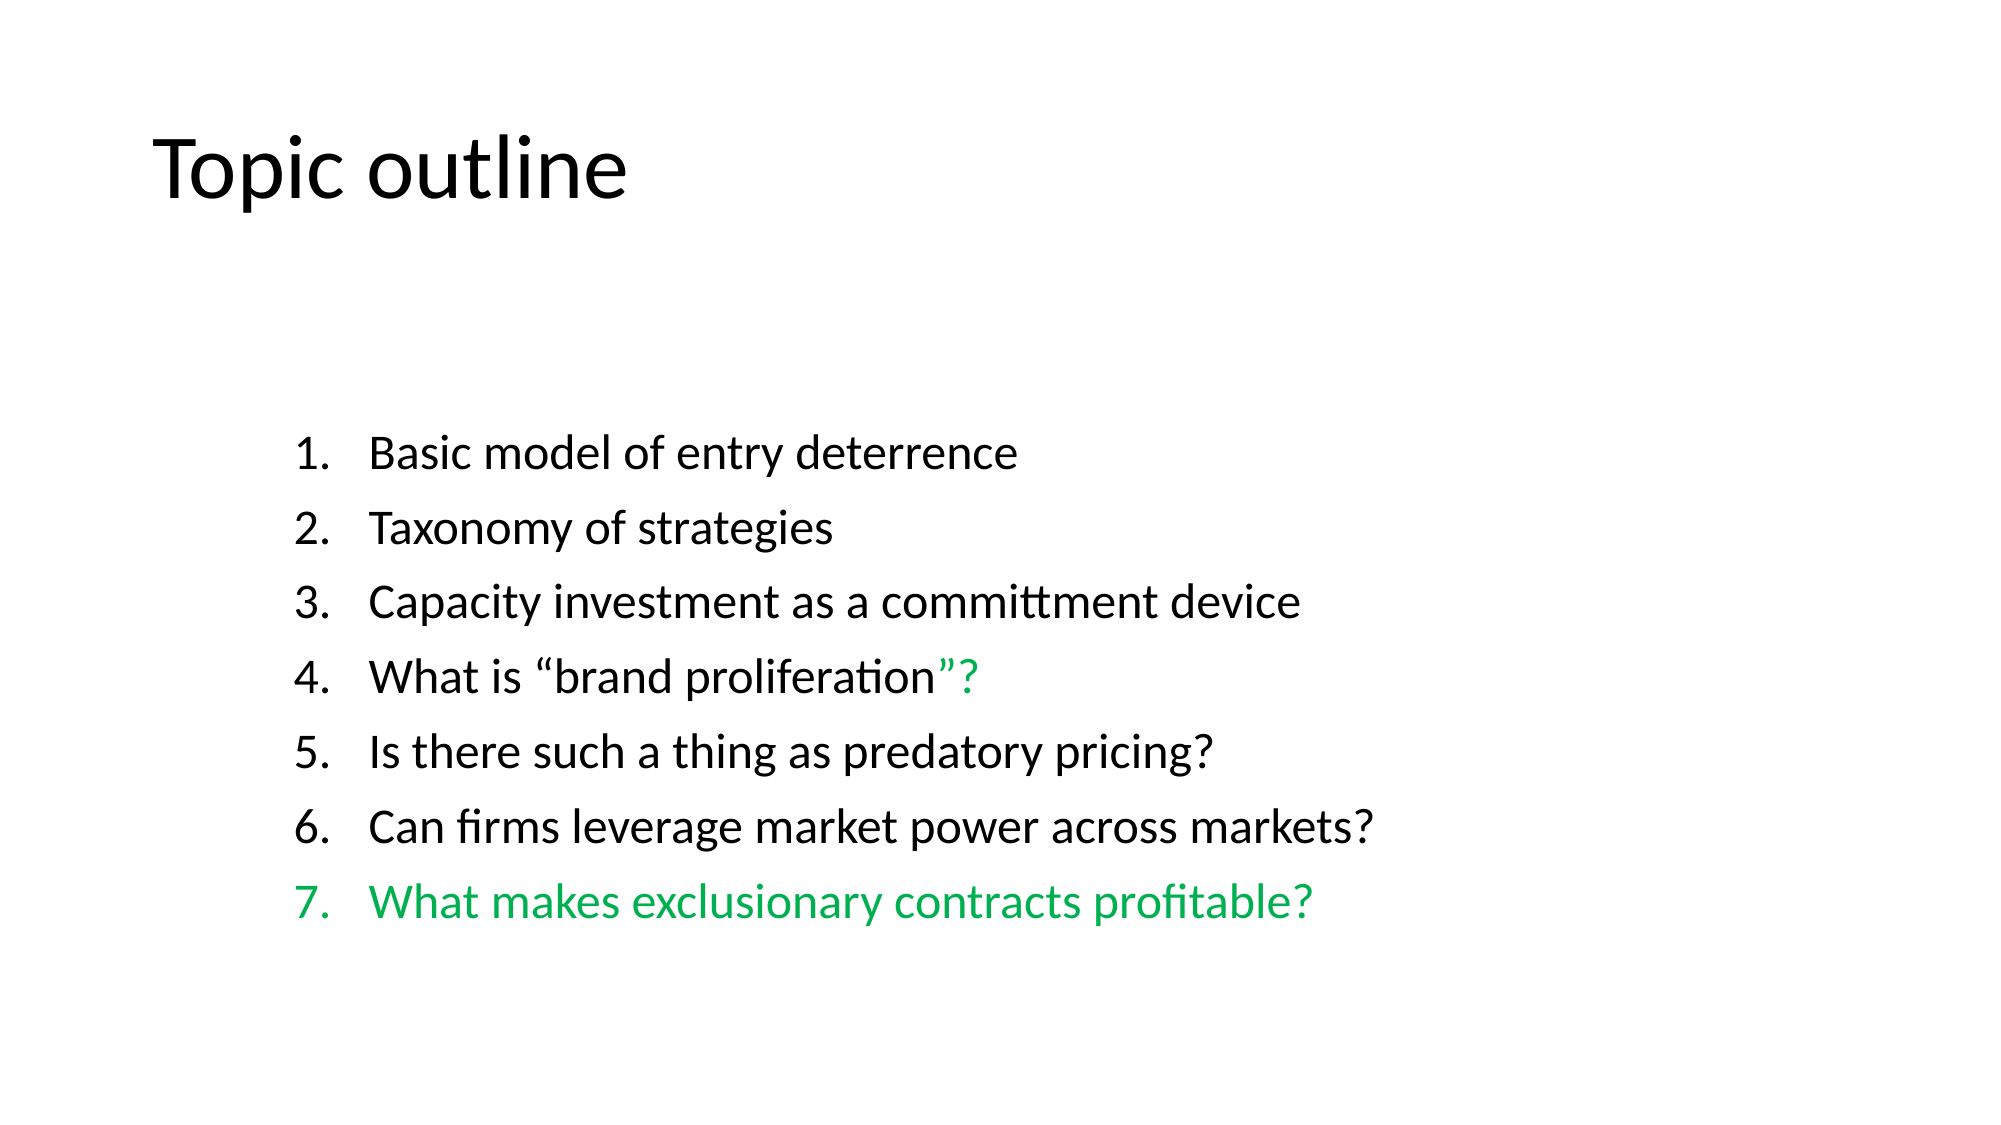

# Topic outline
Basic model of entry deterrence
Taxonomy of strategies
Capacity investment as a committment device
What is “brand proliferation”?
Is there such a thing as predatory pricing?
Can firms leverage market power across markets?
What makes exclusionary contracts profitable?